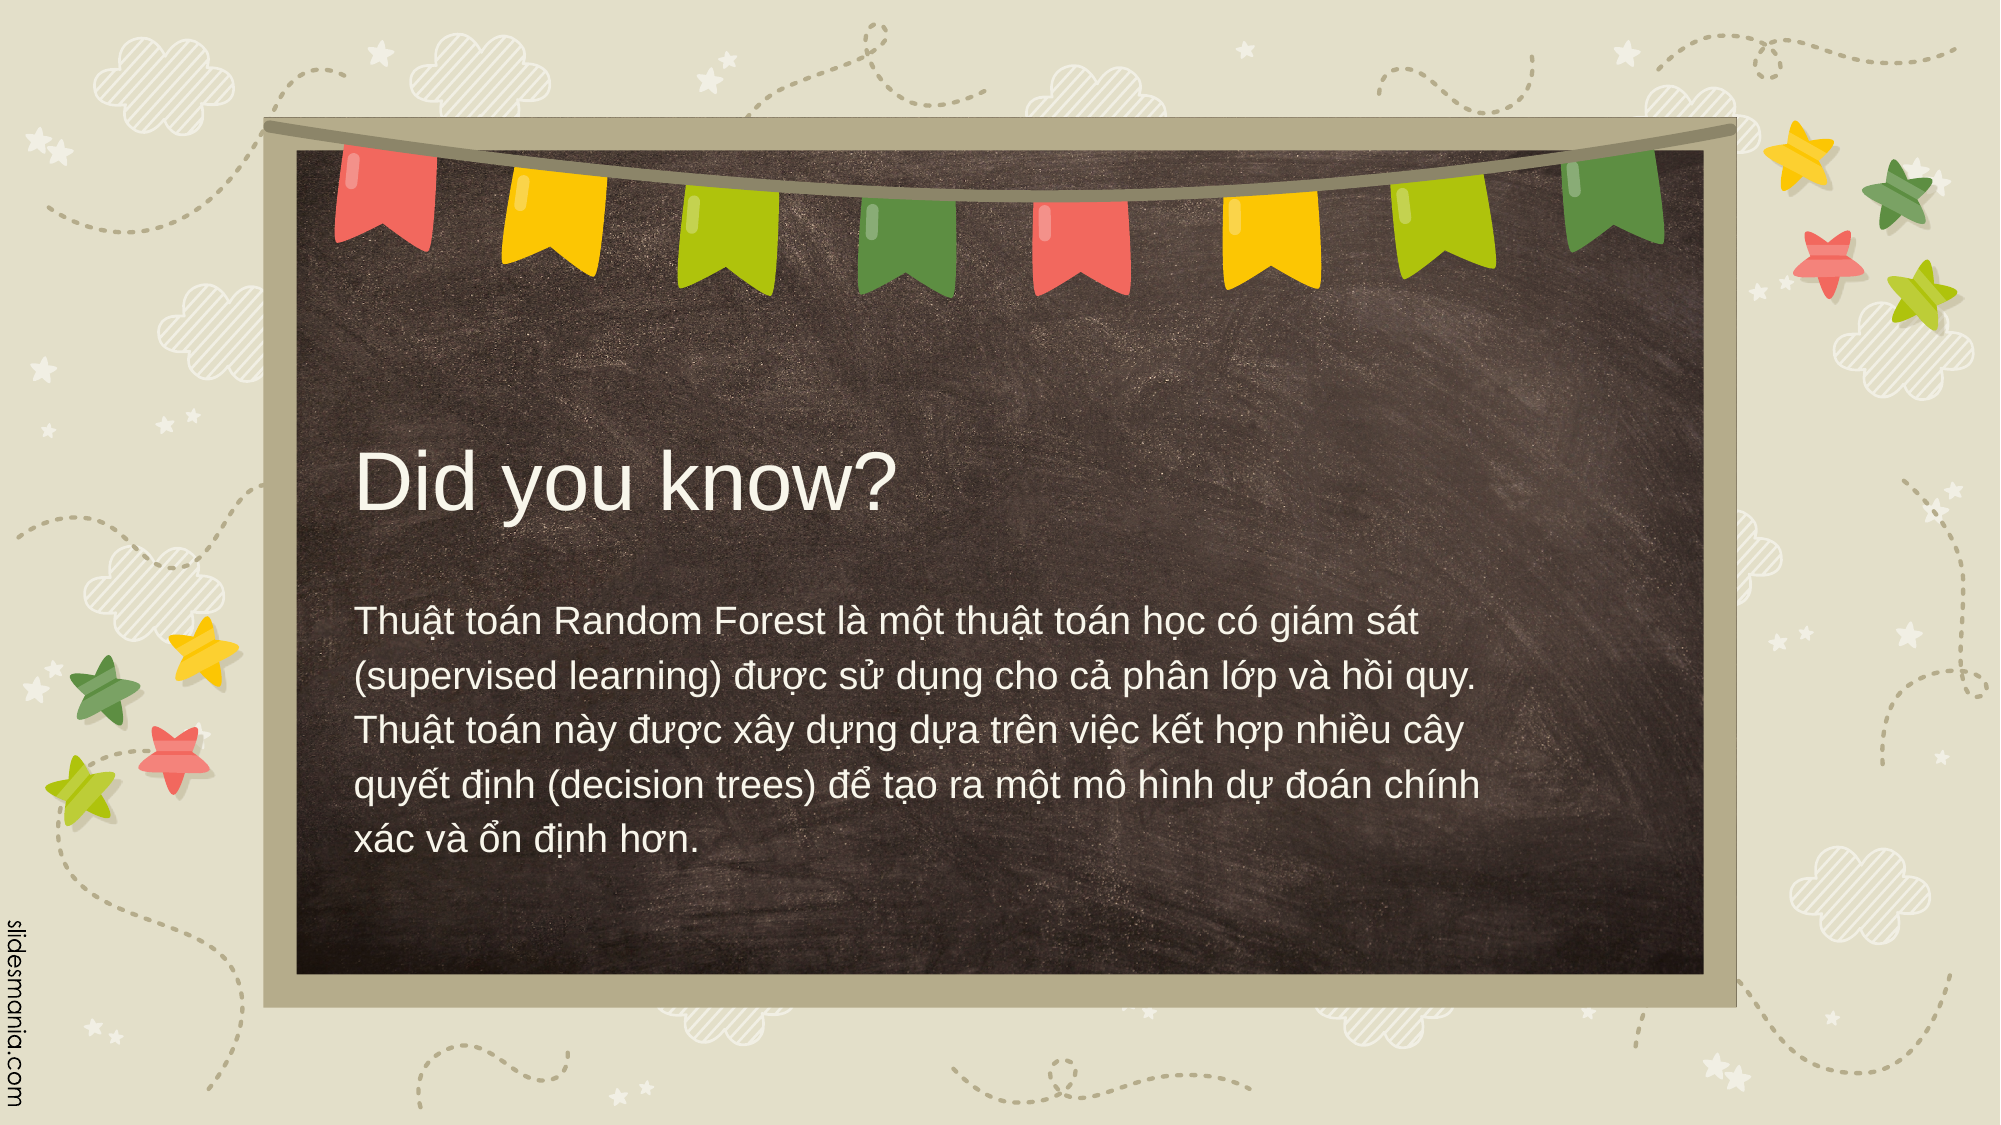

# Did you know?
Thuật toán Random Forest là một thuật toán học có giám sát (supervised learning) được sử dụng cho cả phân lớp và hồi quy. Thuật toán này được xây dựng dựa trên việc kết hợp nhiều cây quyết định (decision trees) để tạo ra một mô hình dự đoán chính xác và ổn định hơn.